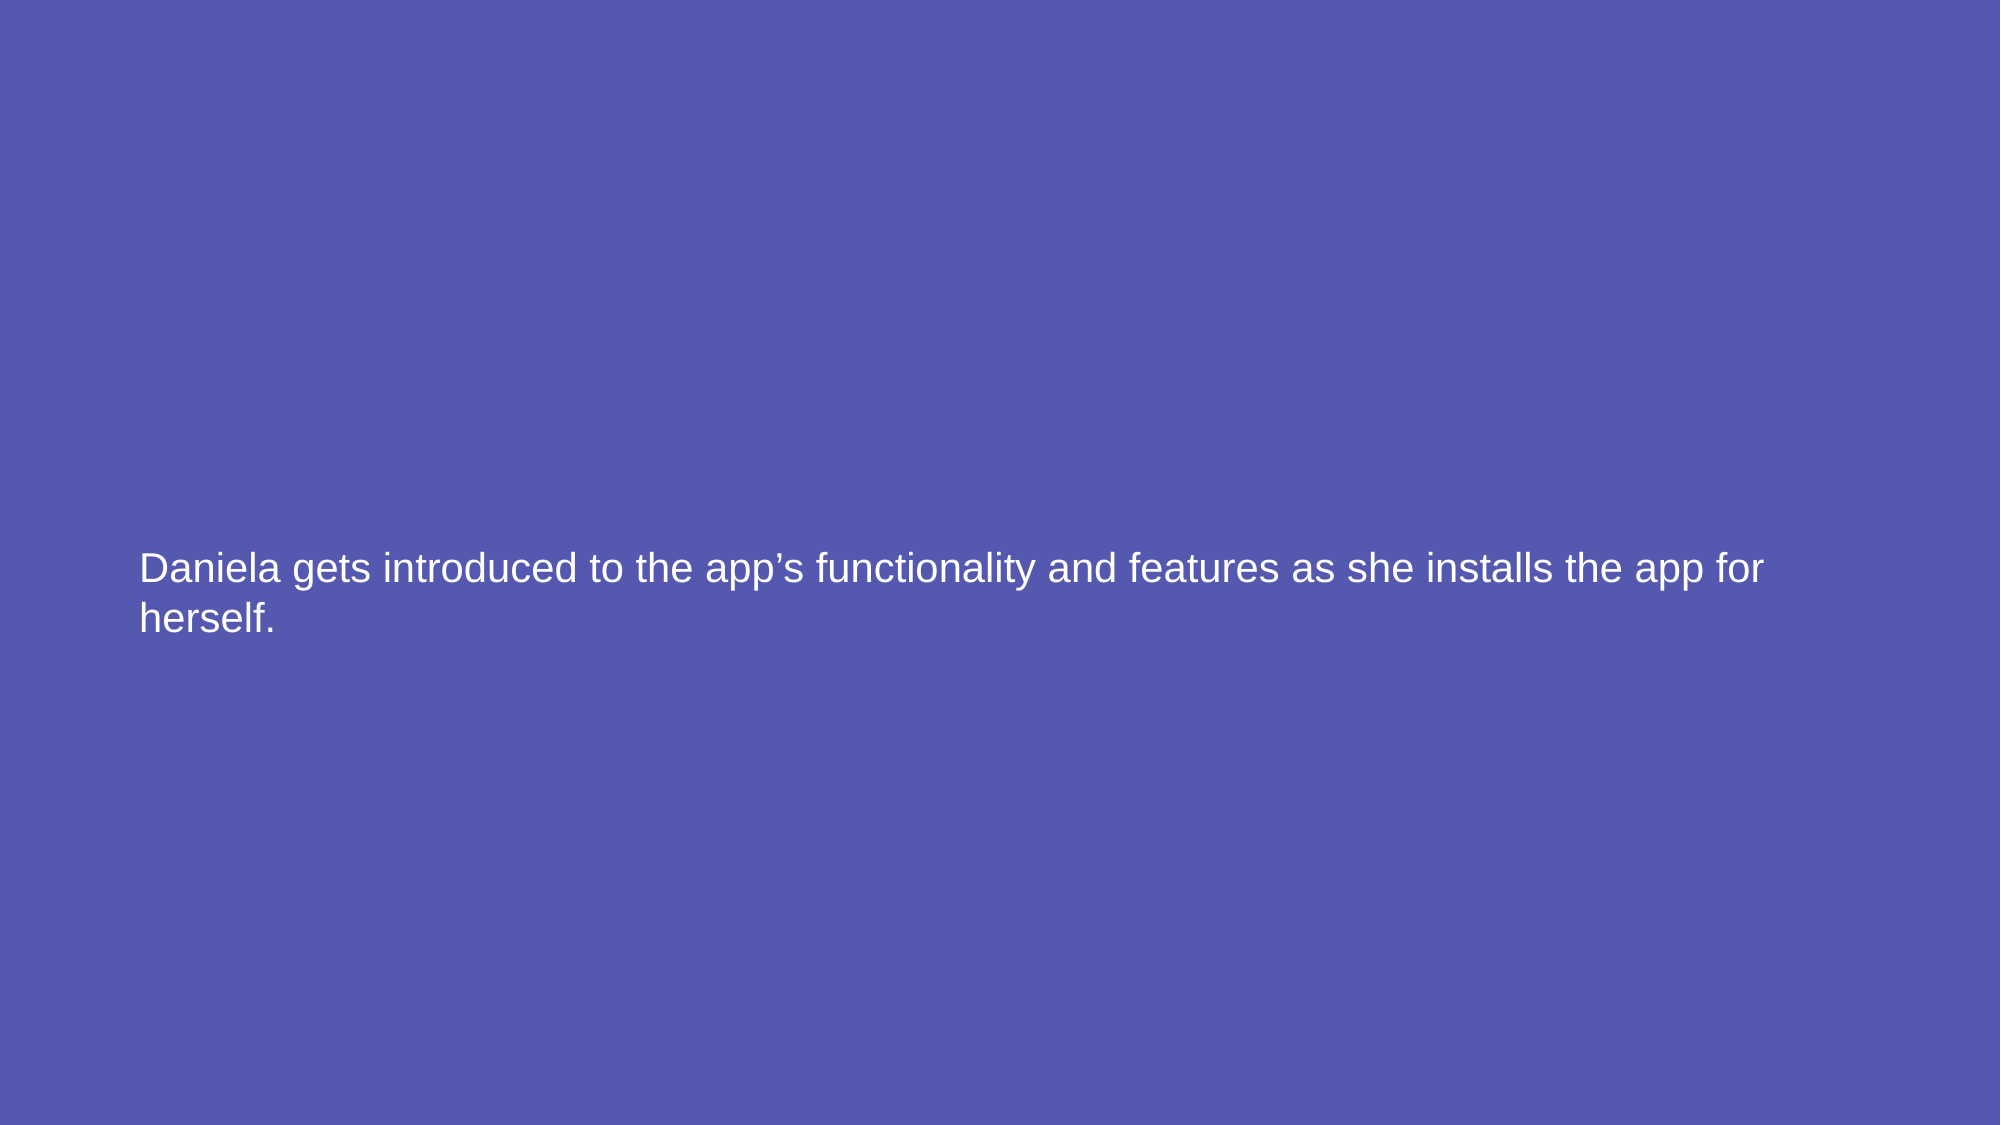

Daniela gets introduced to the app’s functionality and features as she installs the app for herself.